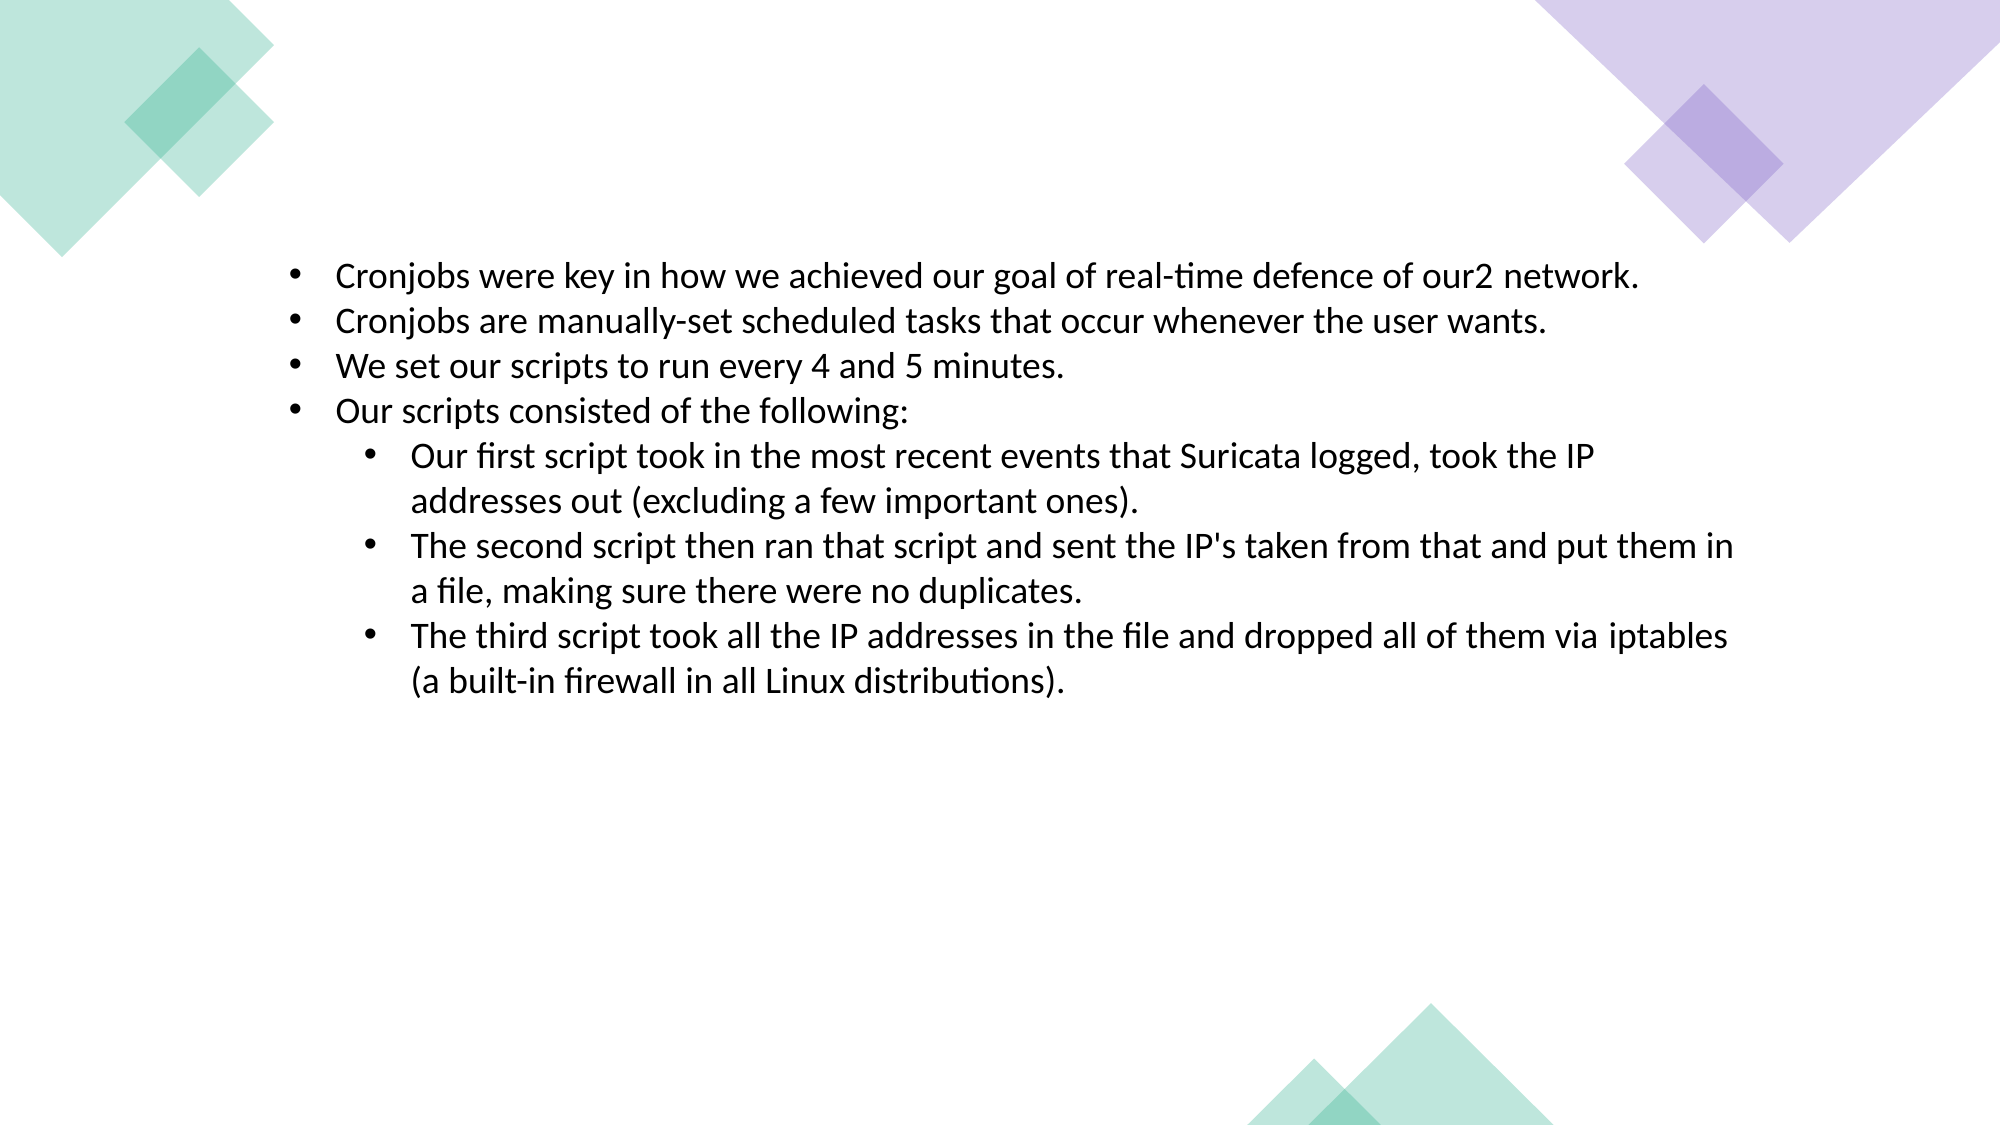

Cronjobs were key in how we achieved our goal of real-time defence of our2 network.
Cronjobs are manually-set scheduled tasks that occur whenever the user wants.
We set our scripts to run every 4 and 5 minutes.
Our scripts consisted of the following:
Our first script took in the most recent events that Suricata logged, took the IP addresses out (excluding a few important ones).
The second script then ran that script and sent the IP's taken from that and put them in a file, making sure there were no duplicates.
The third script took all the IP addresses in the file and dropped all of them via iptables (a built-in firewall in all Linux distributions).